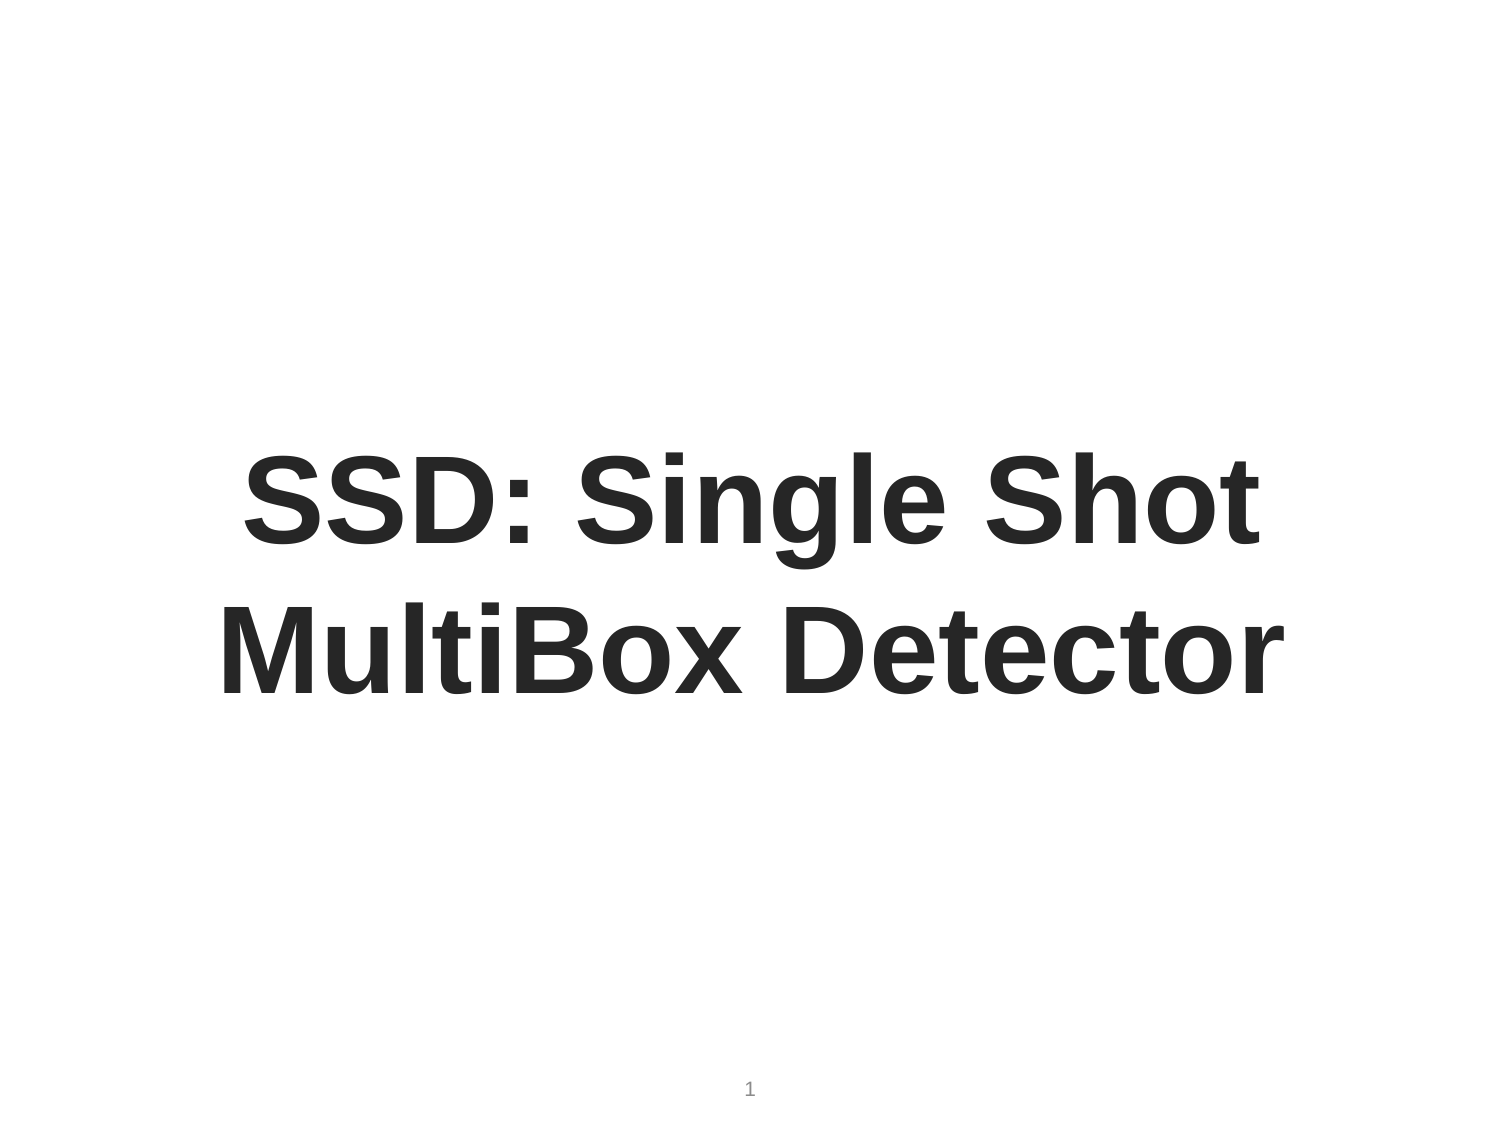

# SSD: Single Shot MultiBox Detector
1